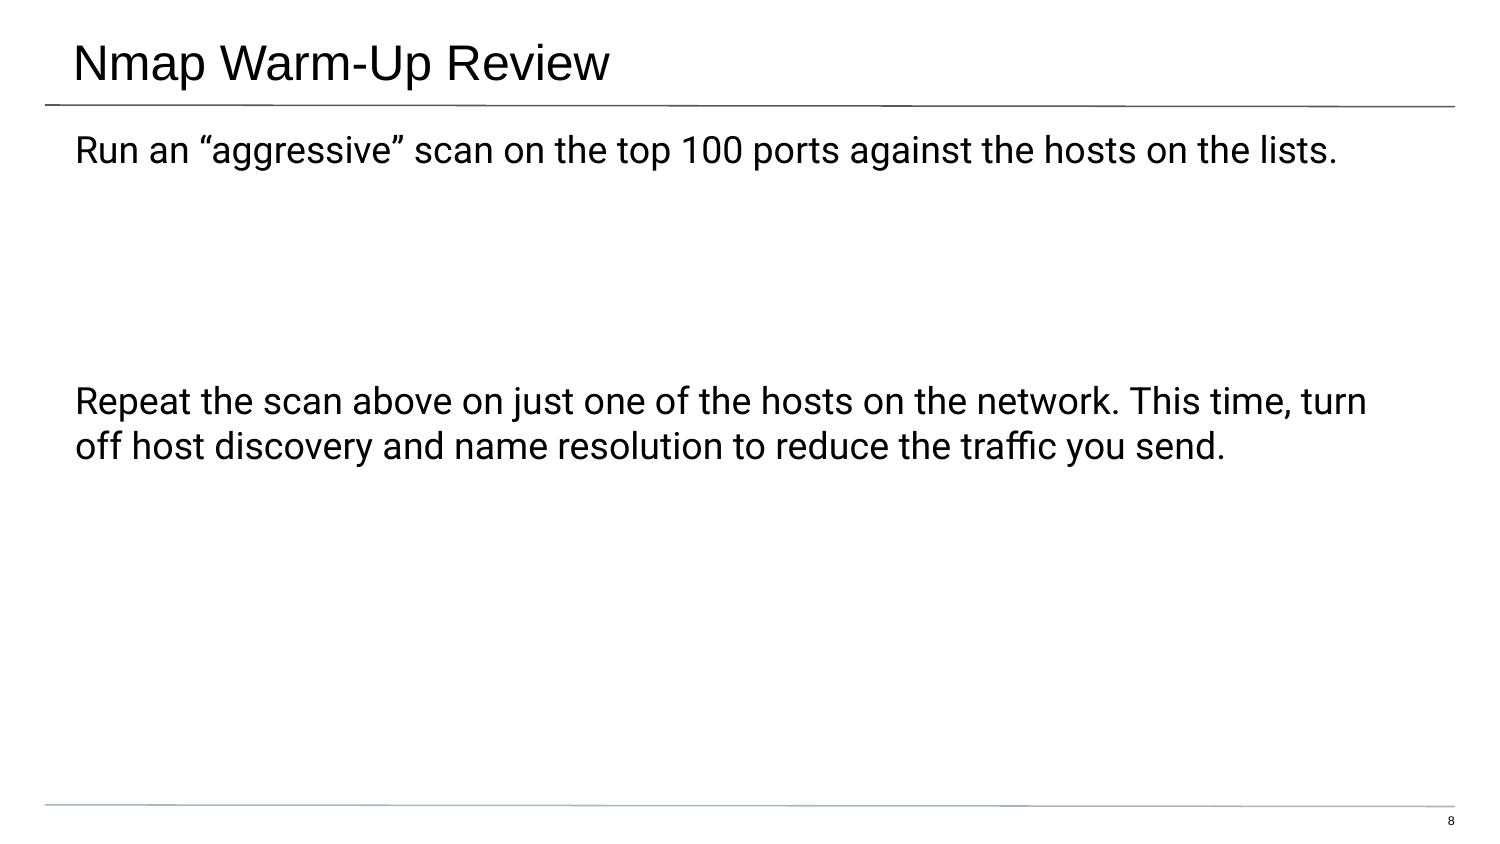

# Nmap Warm-Up Review
Run an “aggressive” scan on the top 100 ports against the hosts on the lists.
Repeat the scan above on just one of the hosts on the network. This time, turn off host discovery and name resolution to reduce the traffic you send.

8